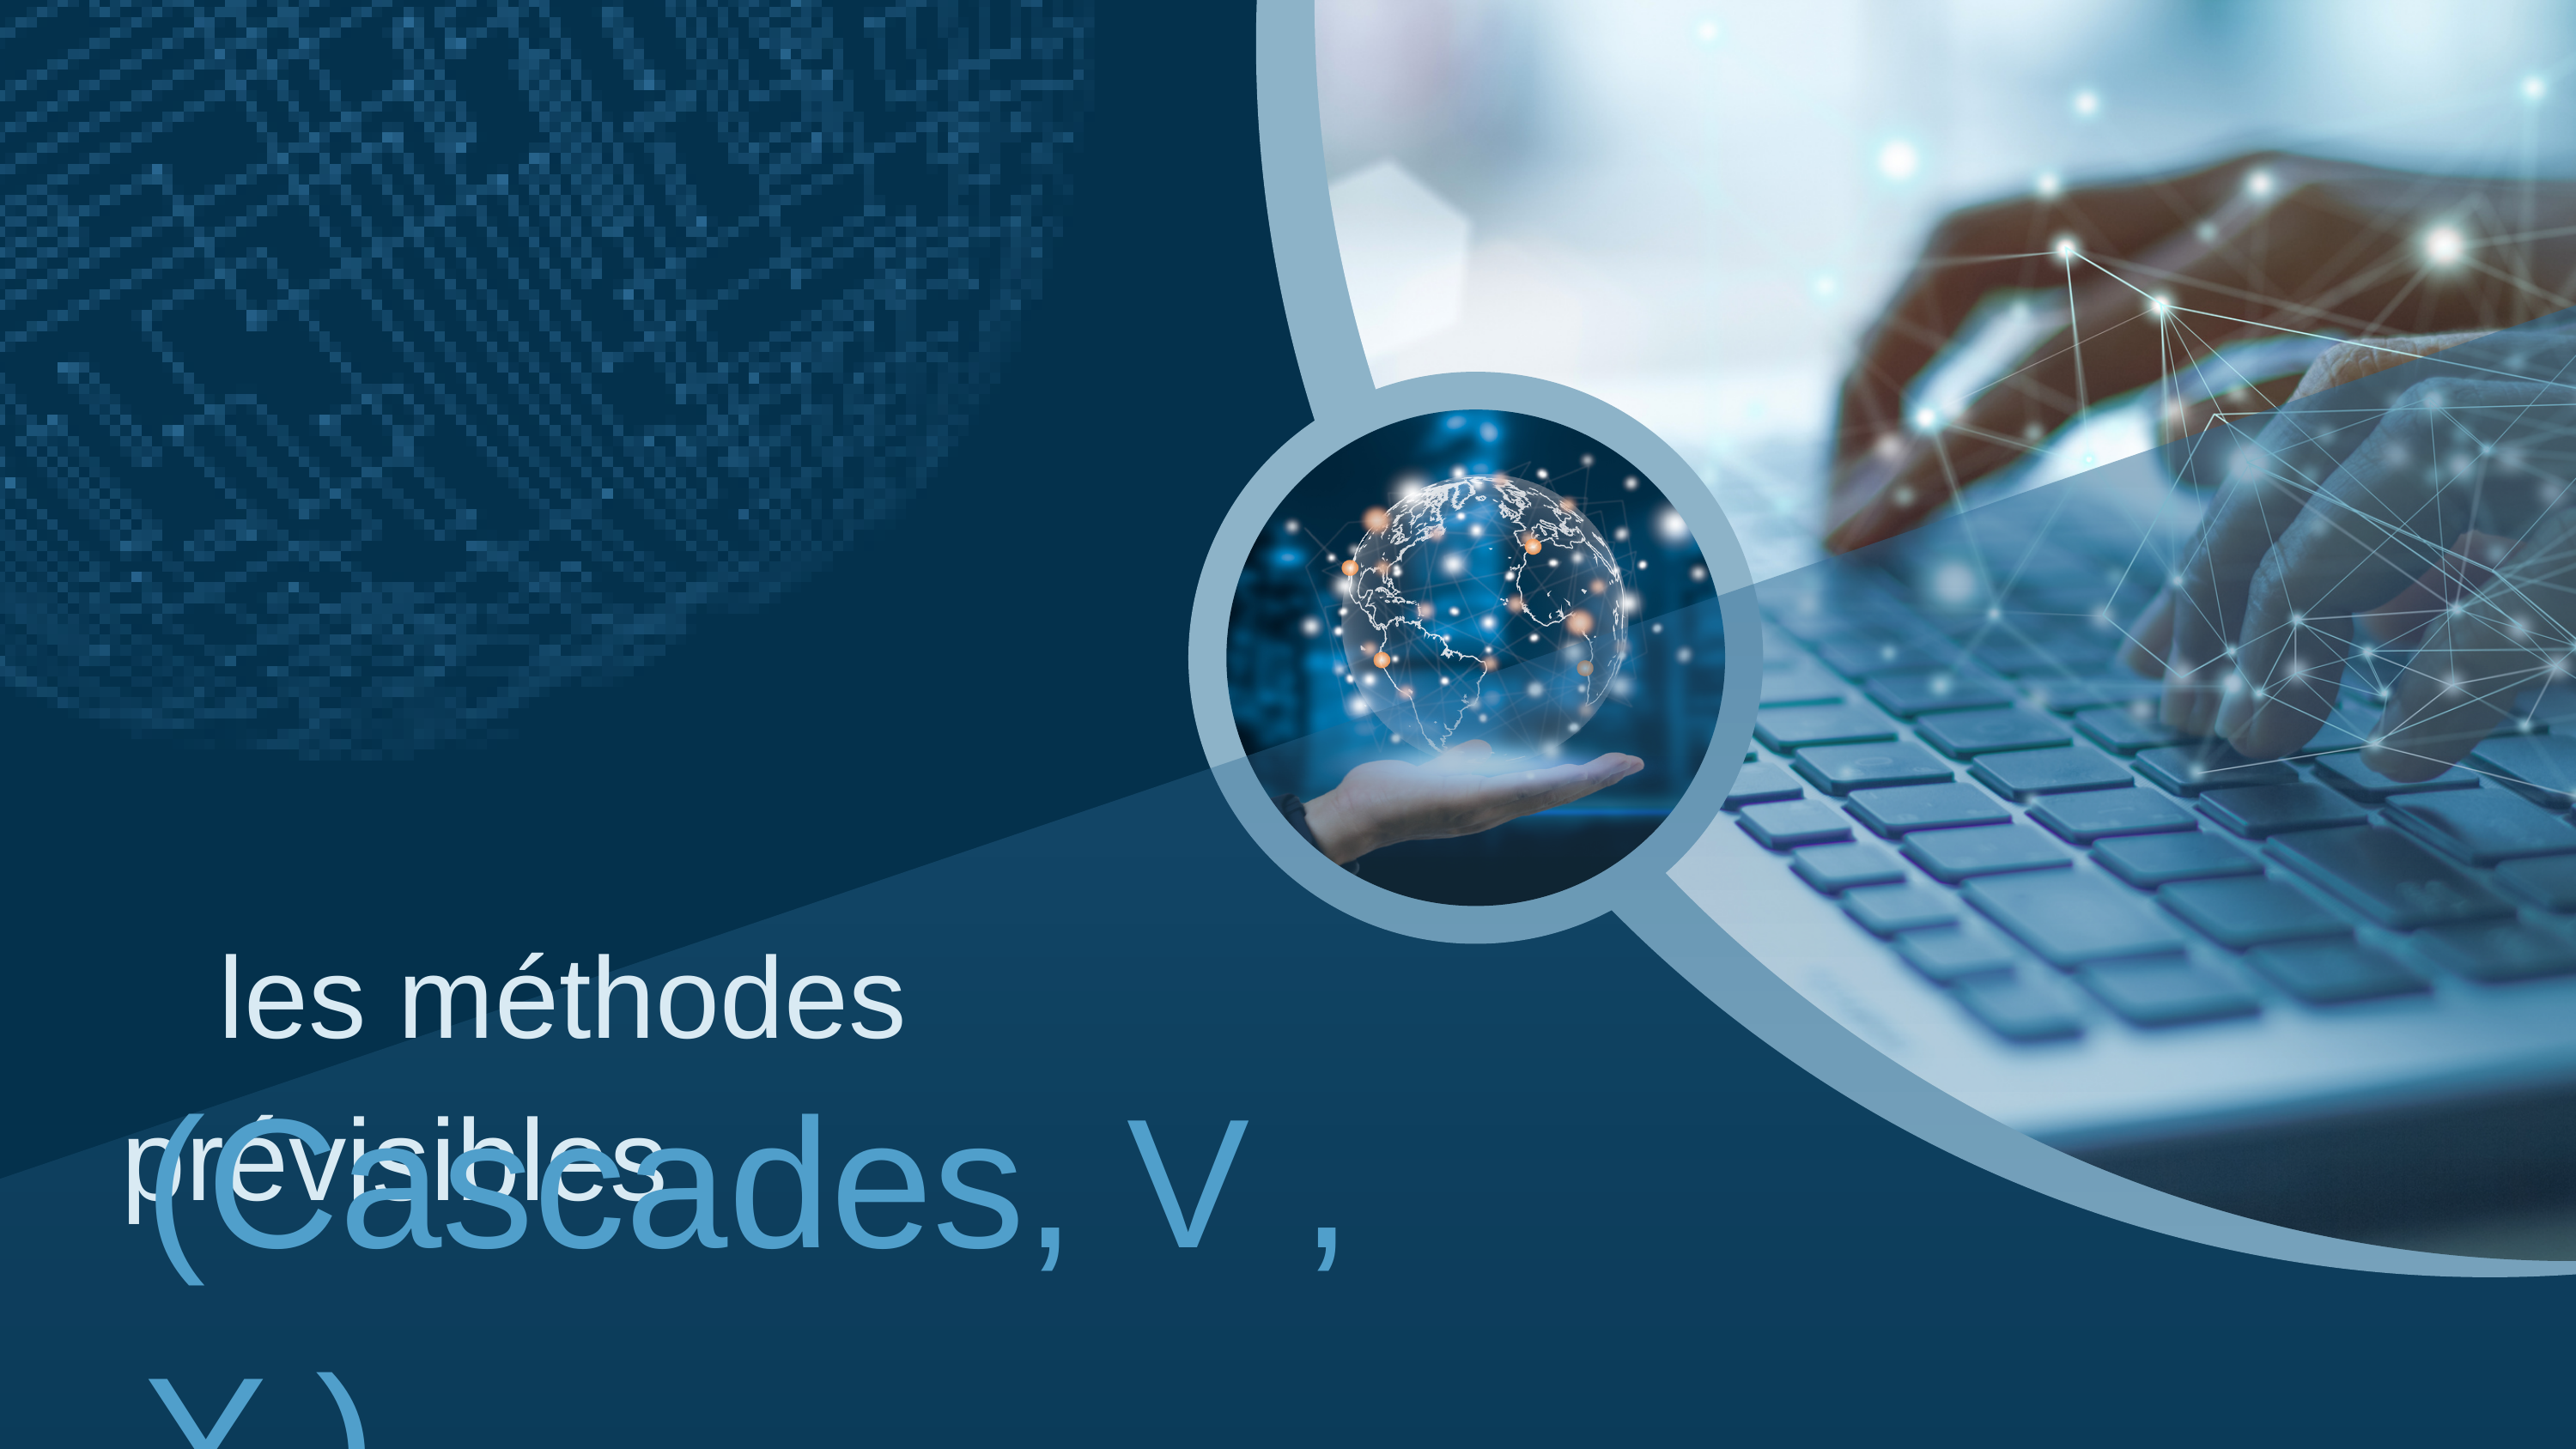

les méthodes prévisibles
(Cascades, V , Y )